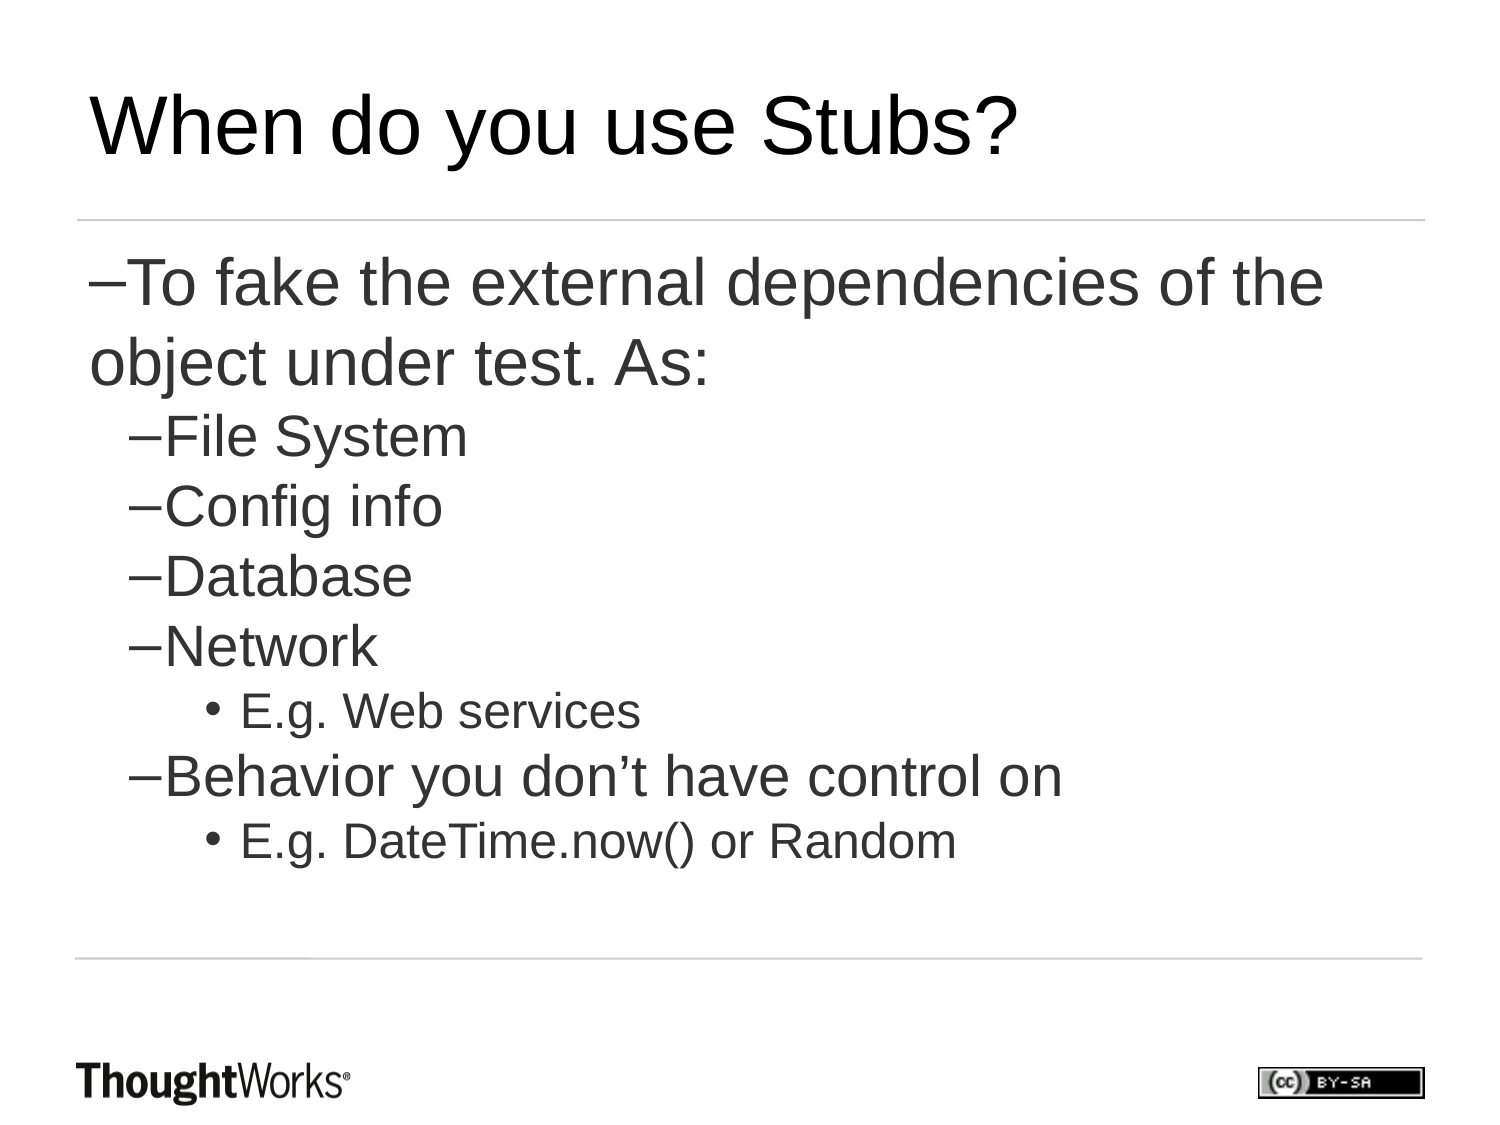

When do you use Stubs?
To fake the external dependencies of the object under test. As:
File System
Config info
Database
Network
E.g. Web services
Behavior you don’t have control on
E.g. DateTime.now() or Random